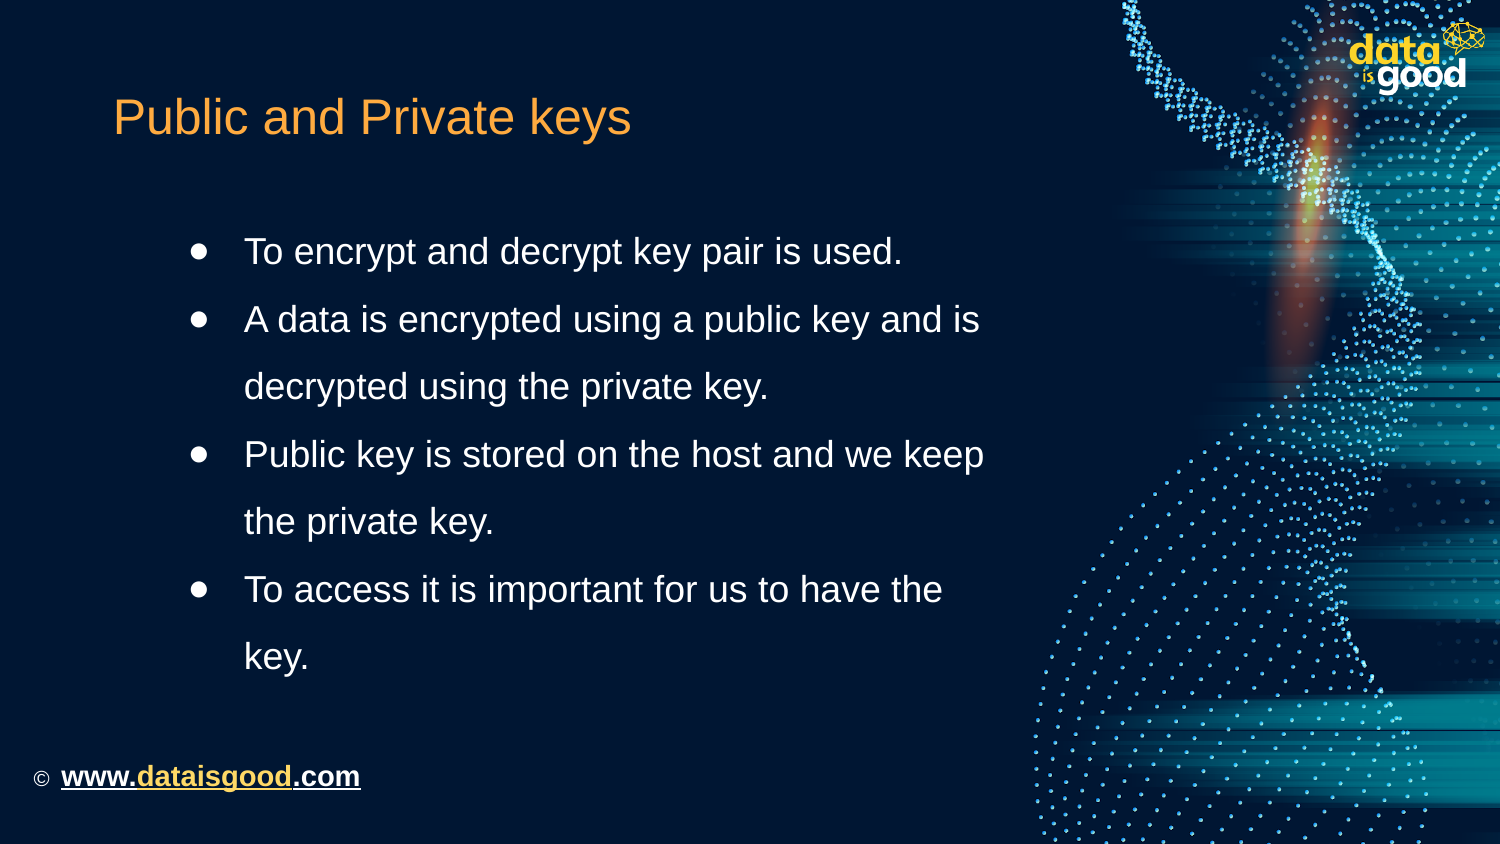

# Public and Private keys
To encrypt and decrypt key pair is used.
A data is encrypted using a public key and is decrypted using the private key.
Public key is stored on the host and we keep the private key.
To access it is important for us to have the key.